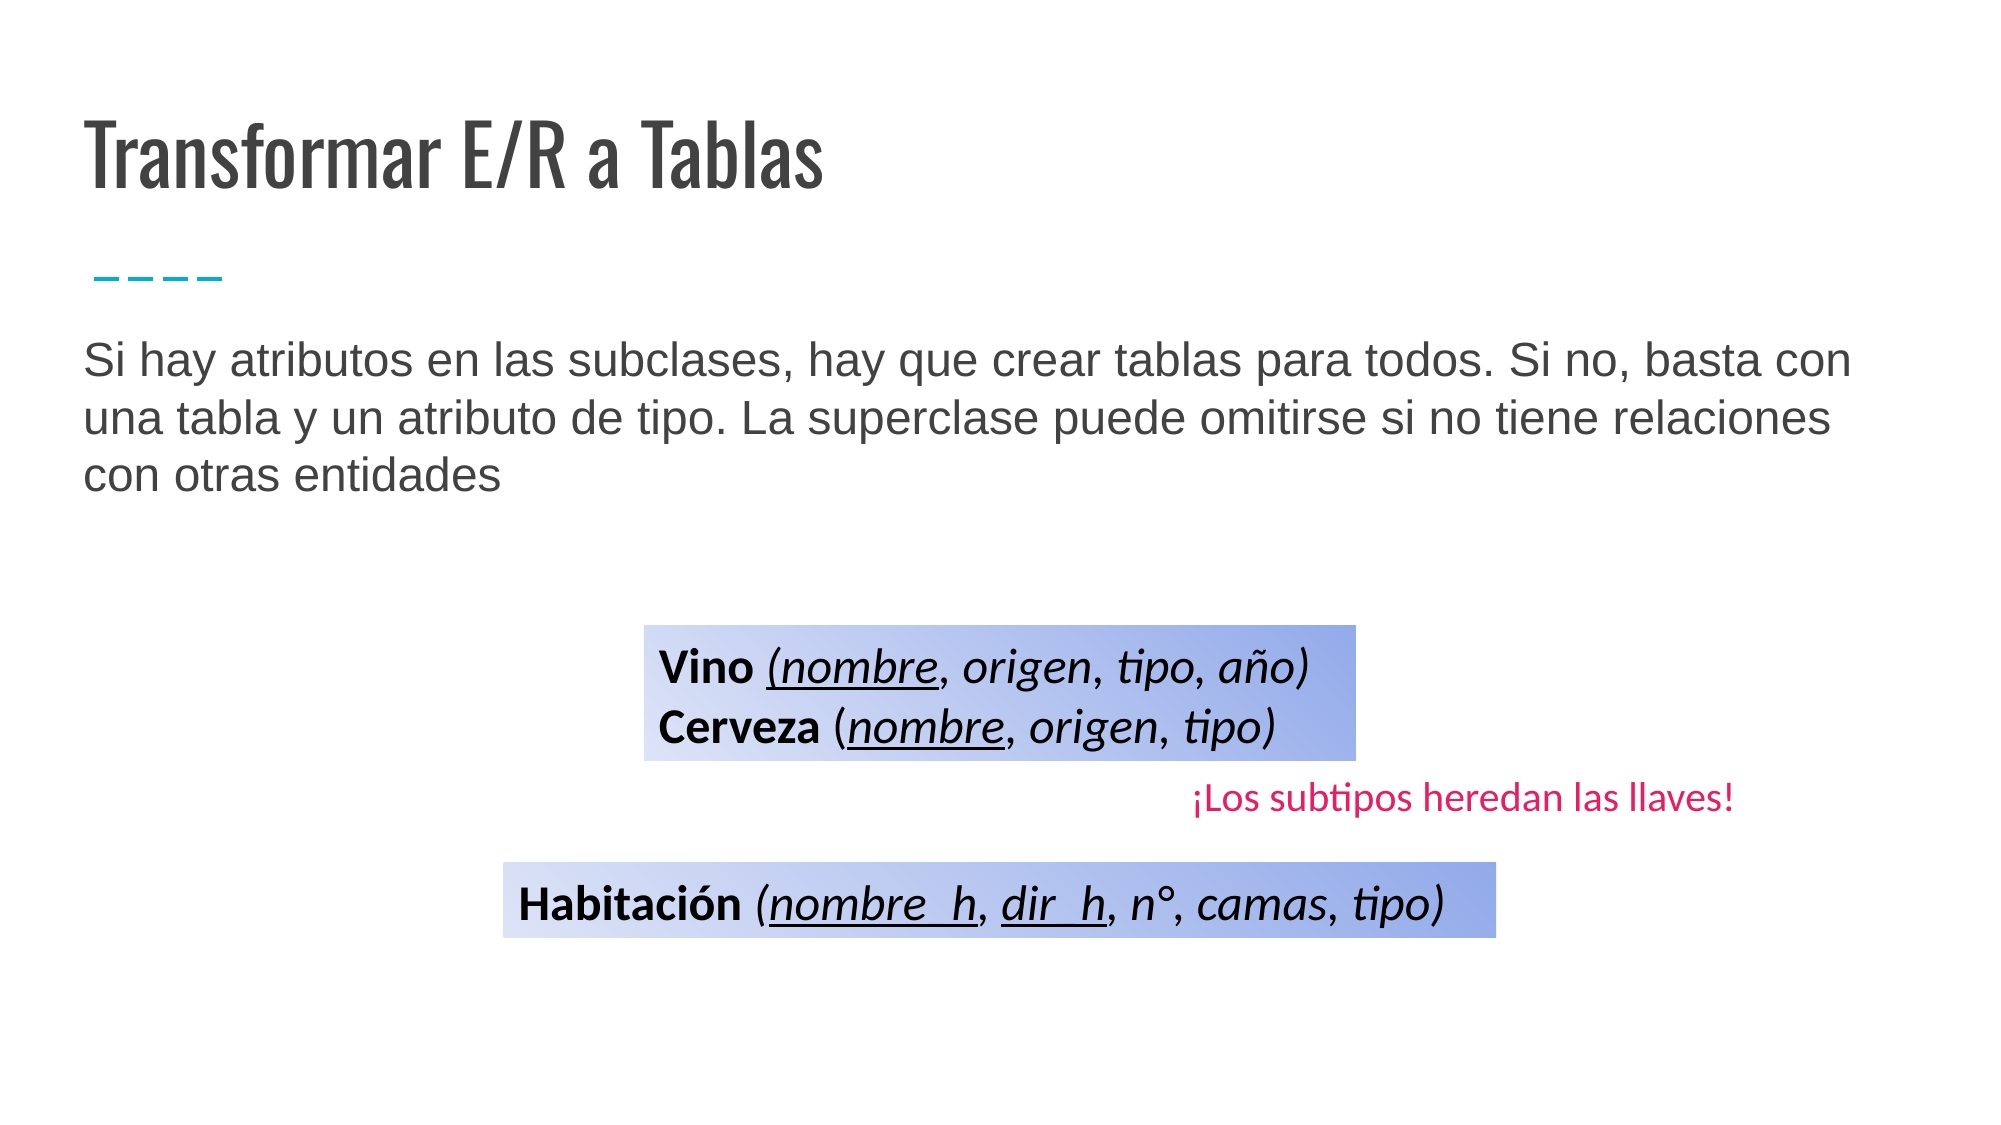

# Transformar E/R a Tablas
Si hay atributos en las subclases, hay que crear tablas para todos. Si no, basta con una tabla y un atributo de tipo. La superclase puede omitirse si no tiene relaciones con otras entidades
Vino (nombre, origen, tipo, año)
Cerveza (nombre, origen, tipo)
¡Los subtipos heredan las llaves!
Habitación (nombre_h, dir_h, n°, camas, tipo)